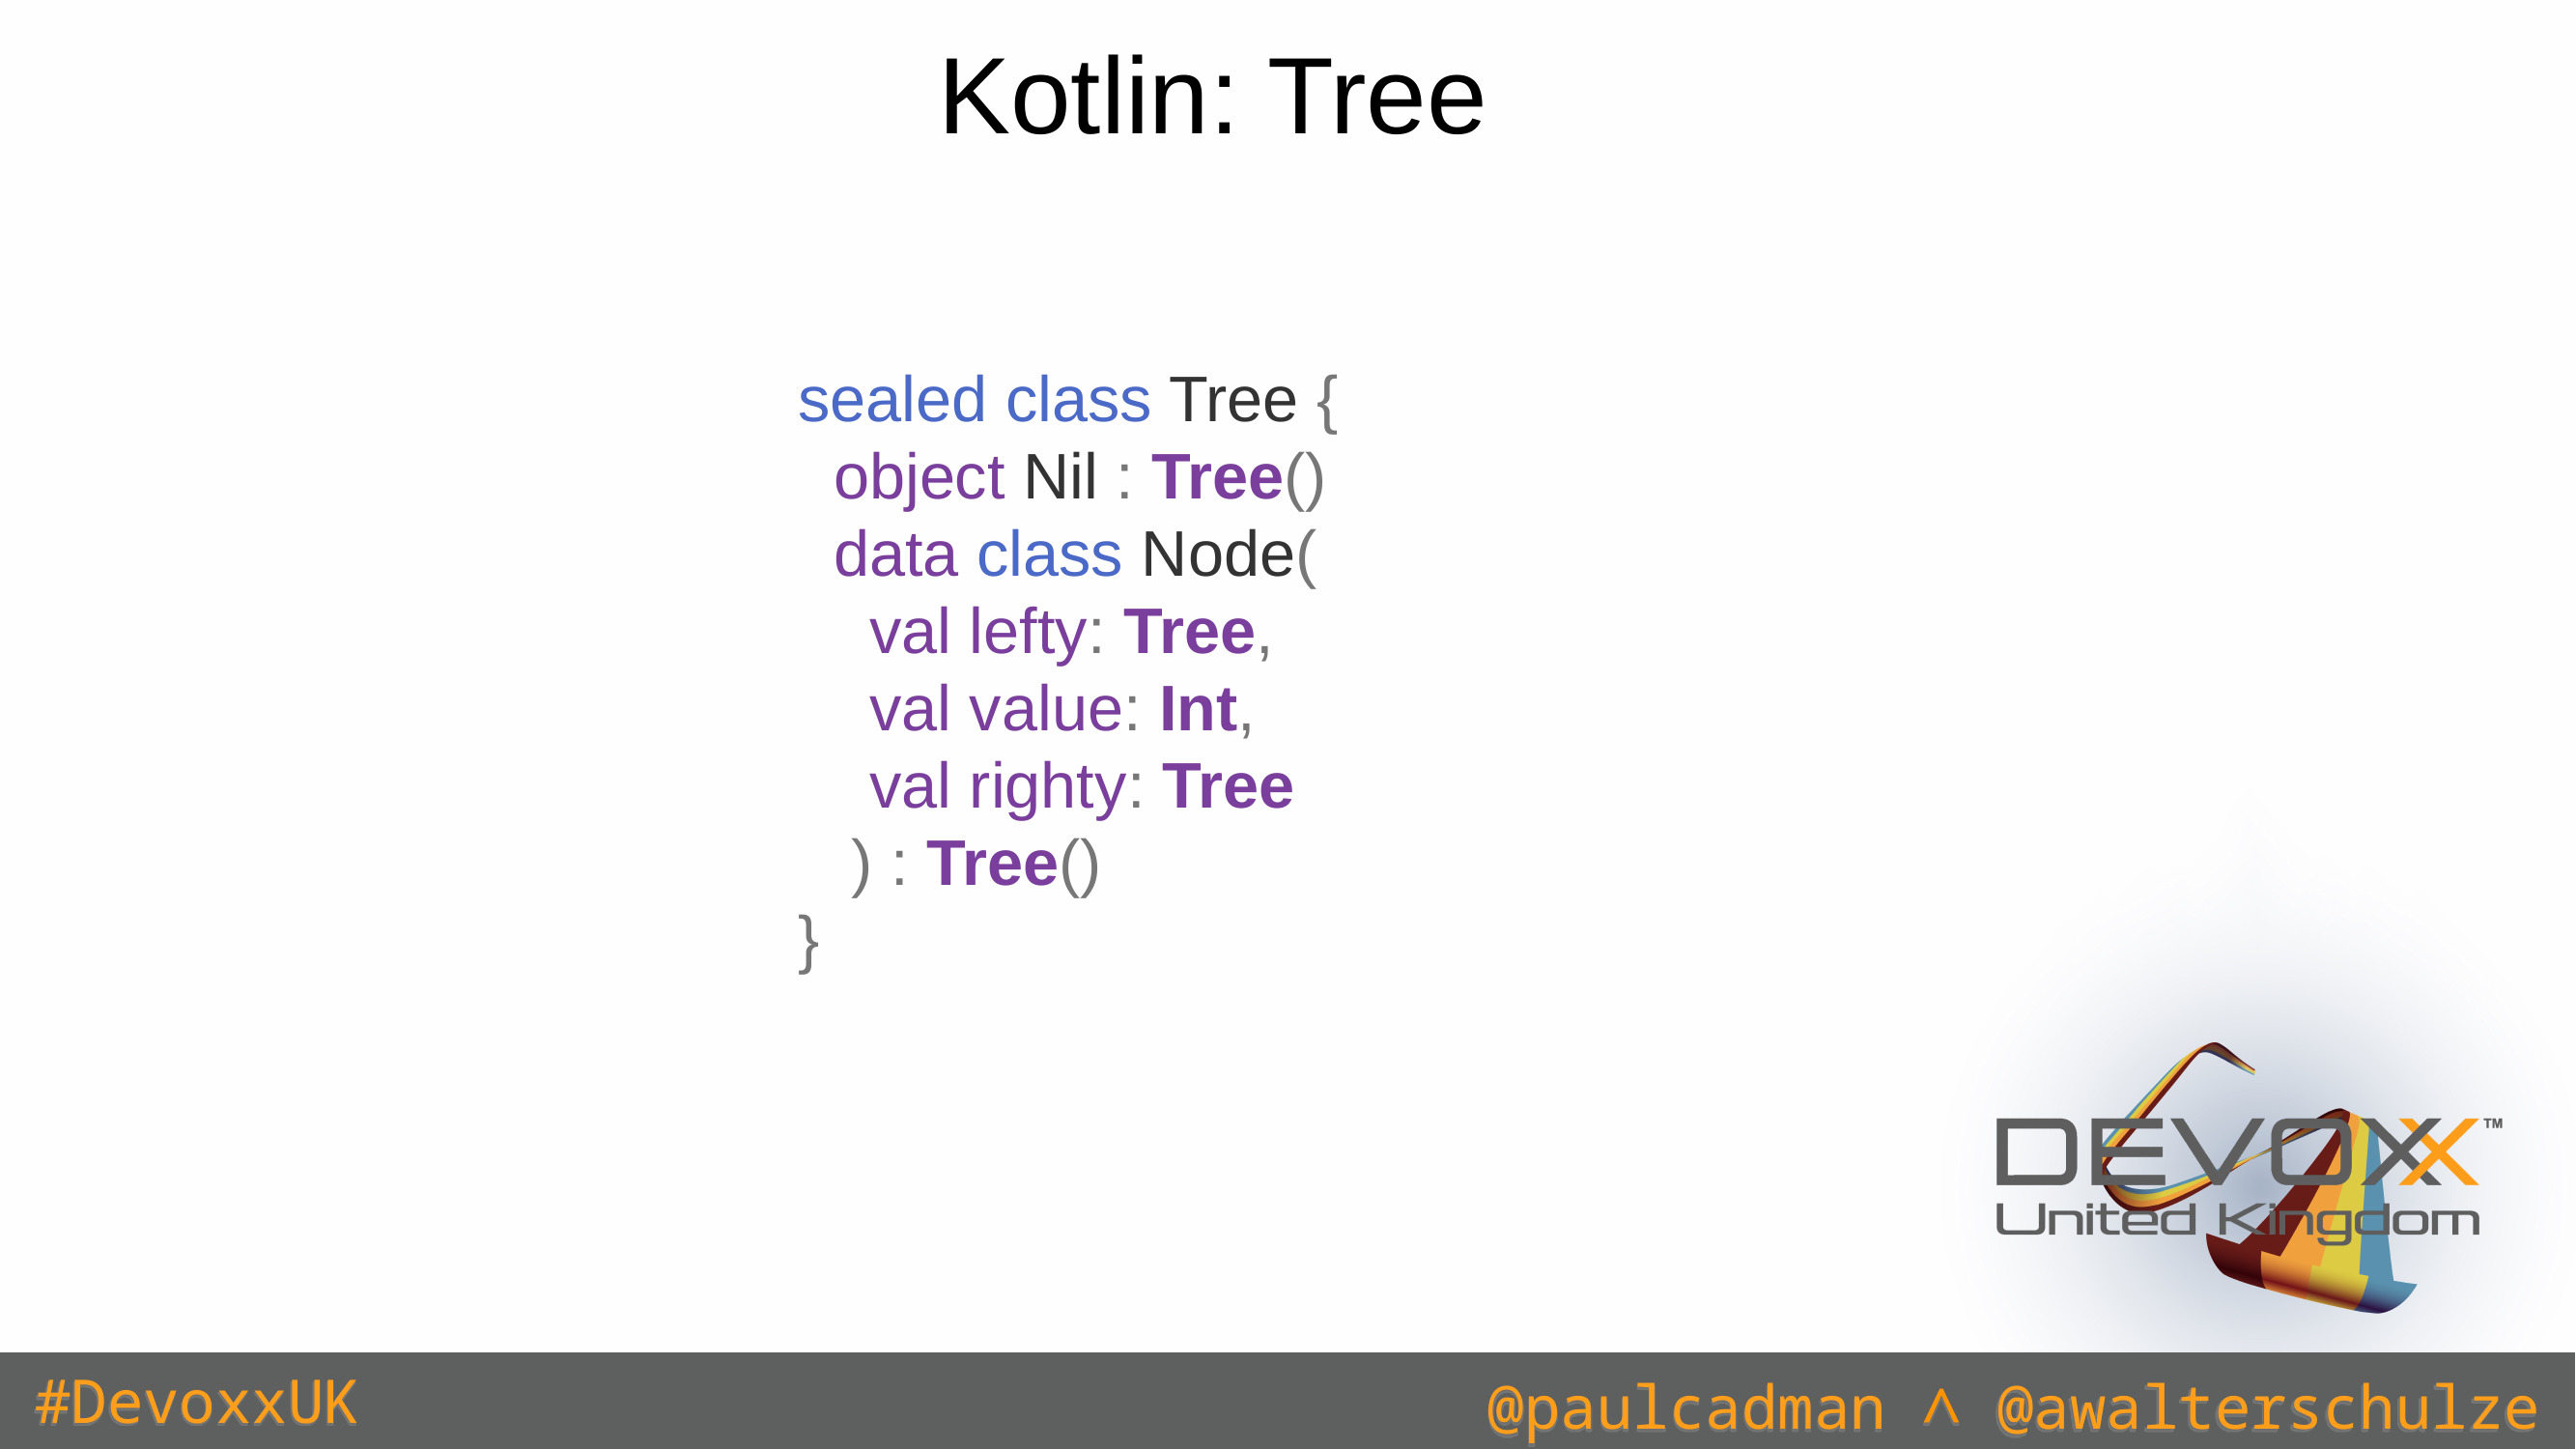

Kotlin: Tree
sealed class Tree {
  object Nil : Tree()
  data class Node(
    val lefty: Tree,
    val value: Int,
    val righty: Tree
   ) : Tree()
}